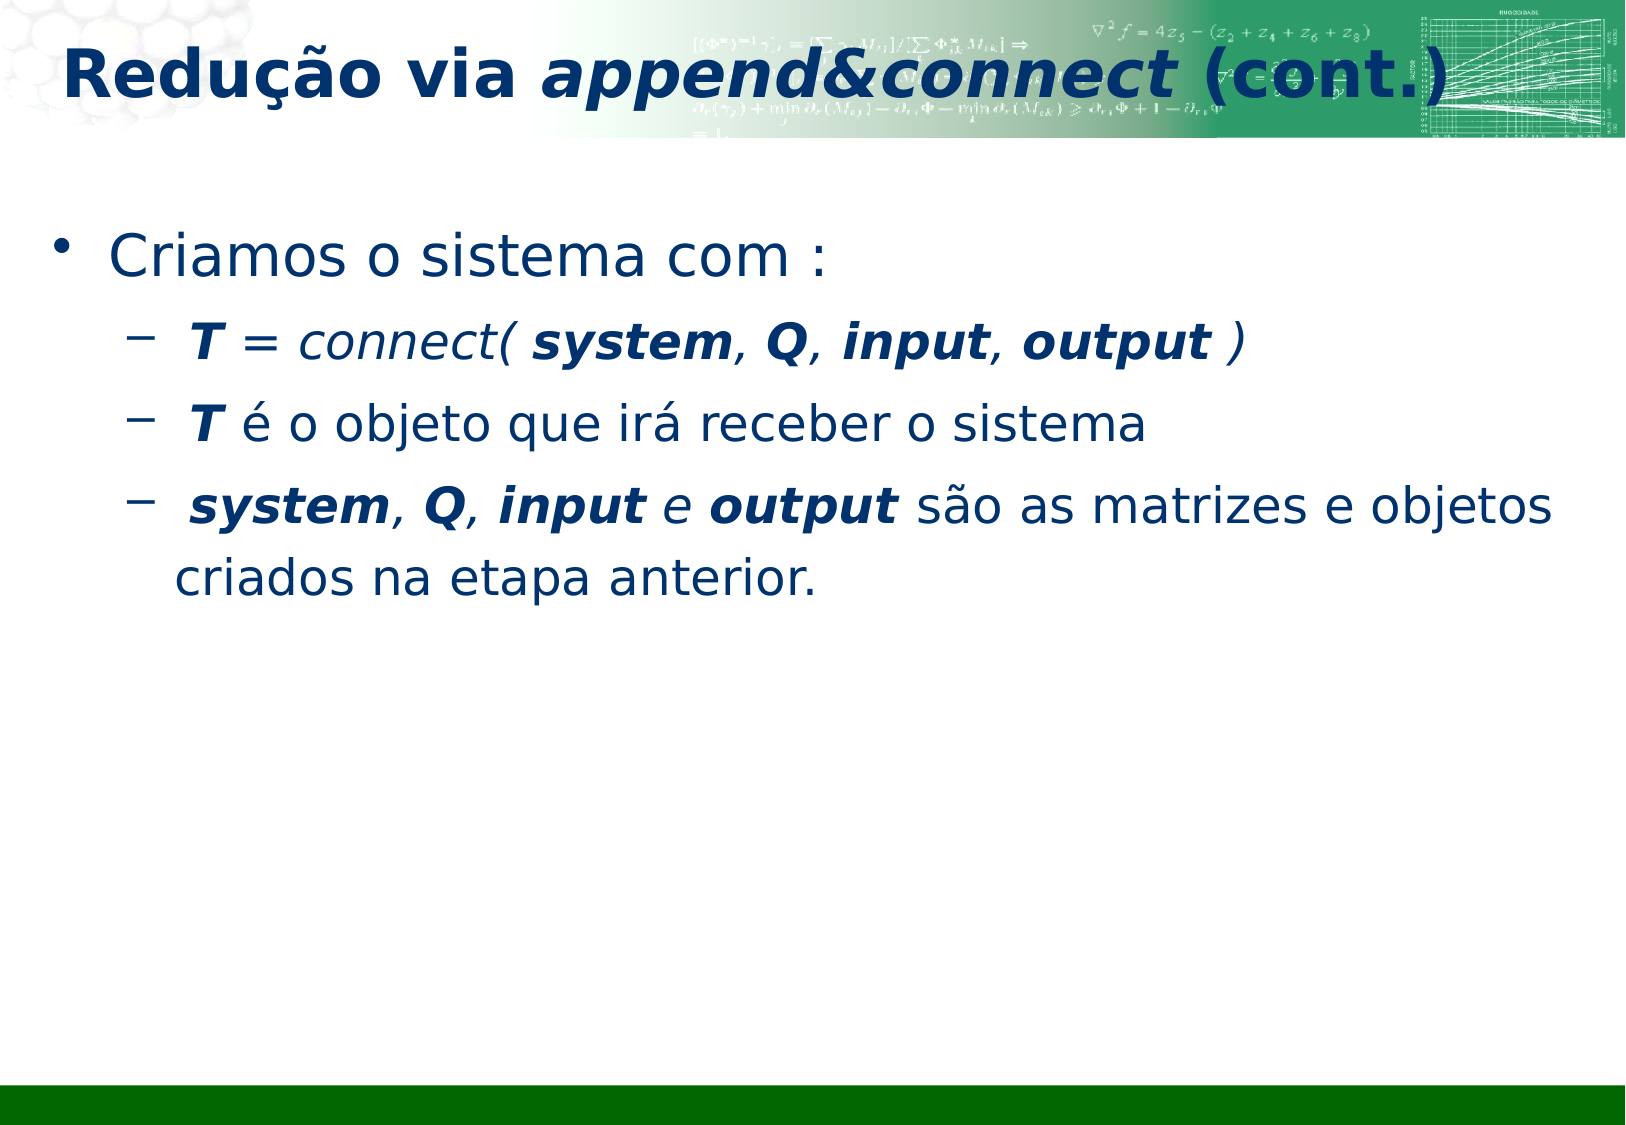

# Redução via append&connect (cont.)
Criamos o sistema com :
 T = connect( system, Q, input, output )
 T é o objeto que irá receber o sistema
 system, Q, input e output são as matrizes e objetos criados na etapa anterior.